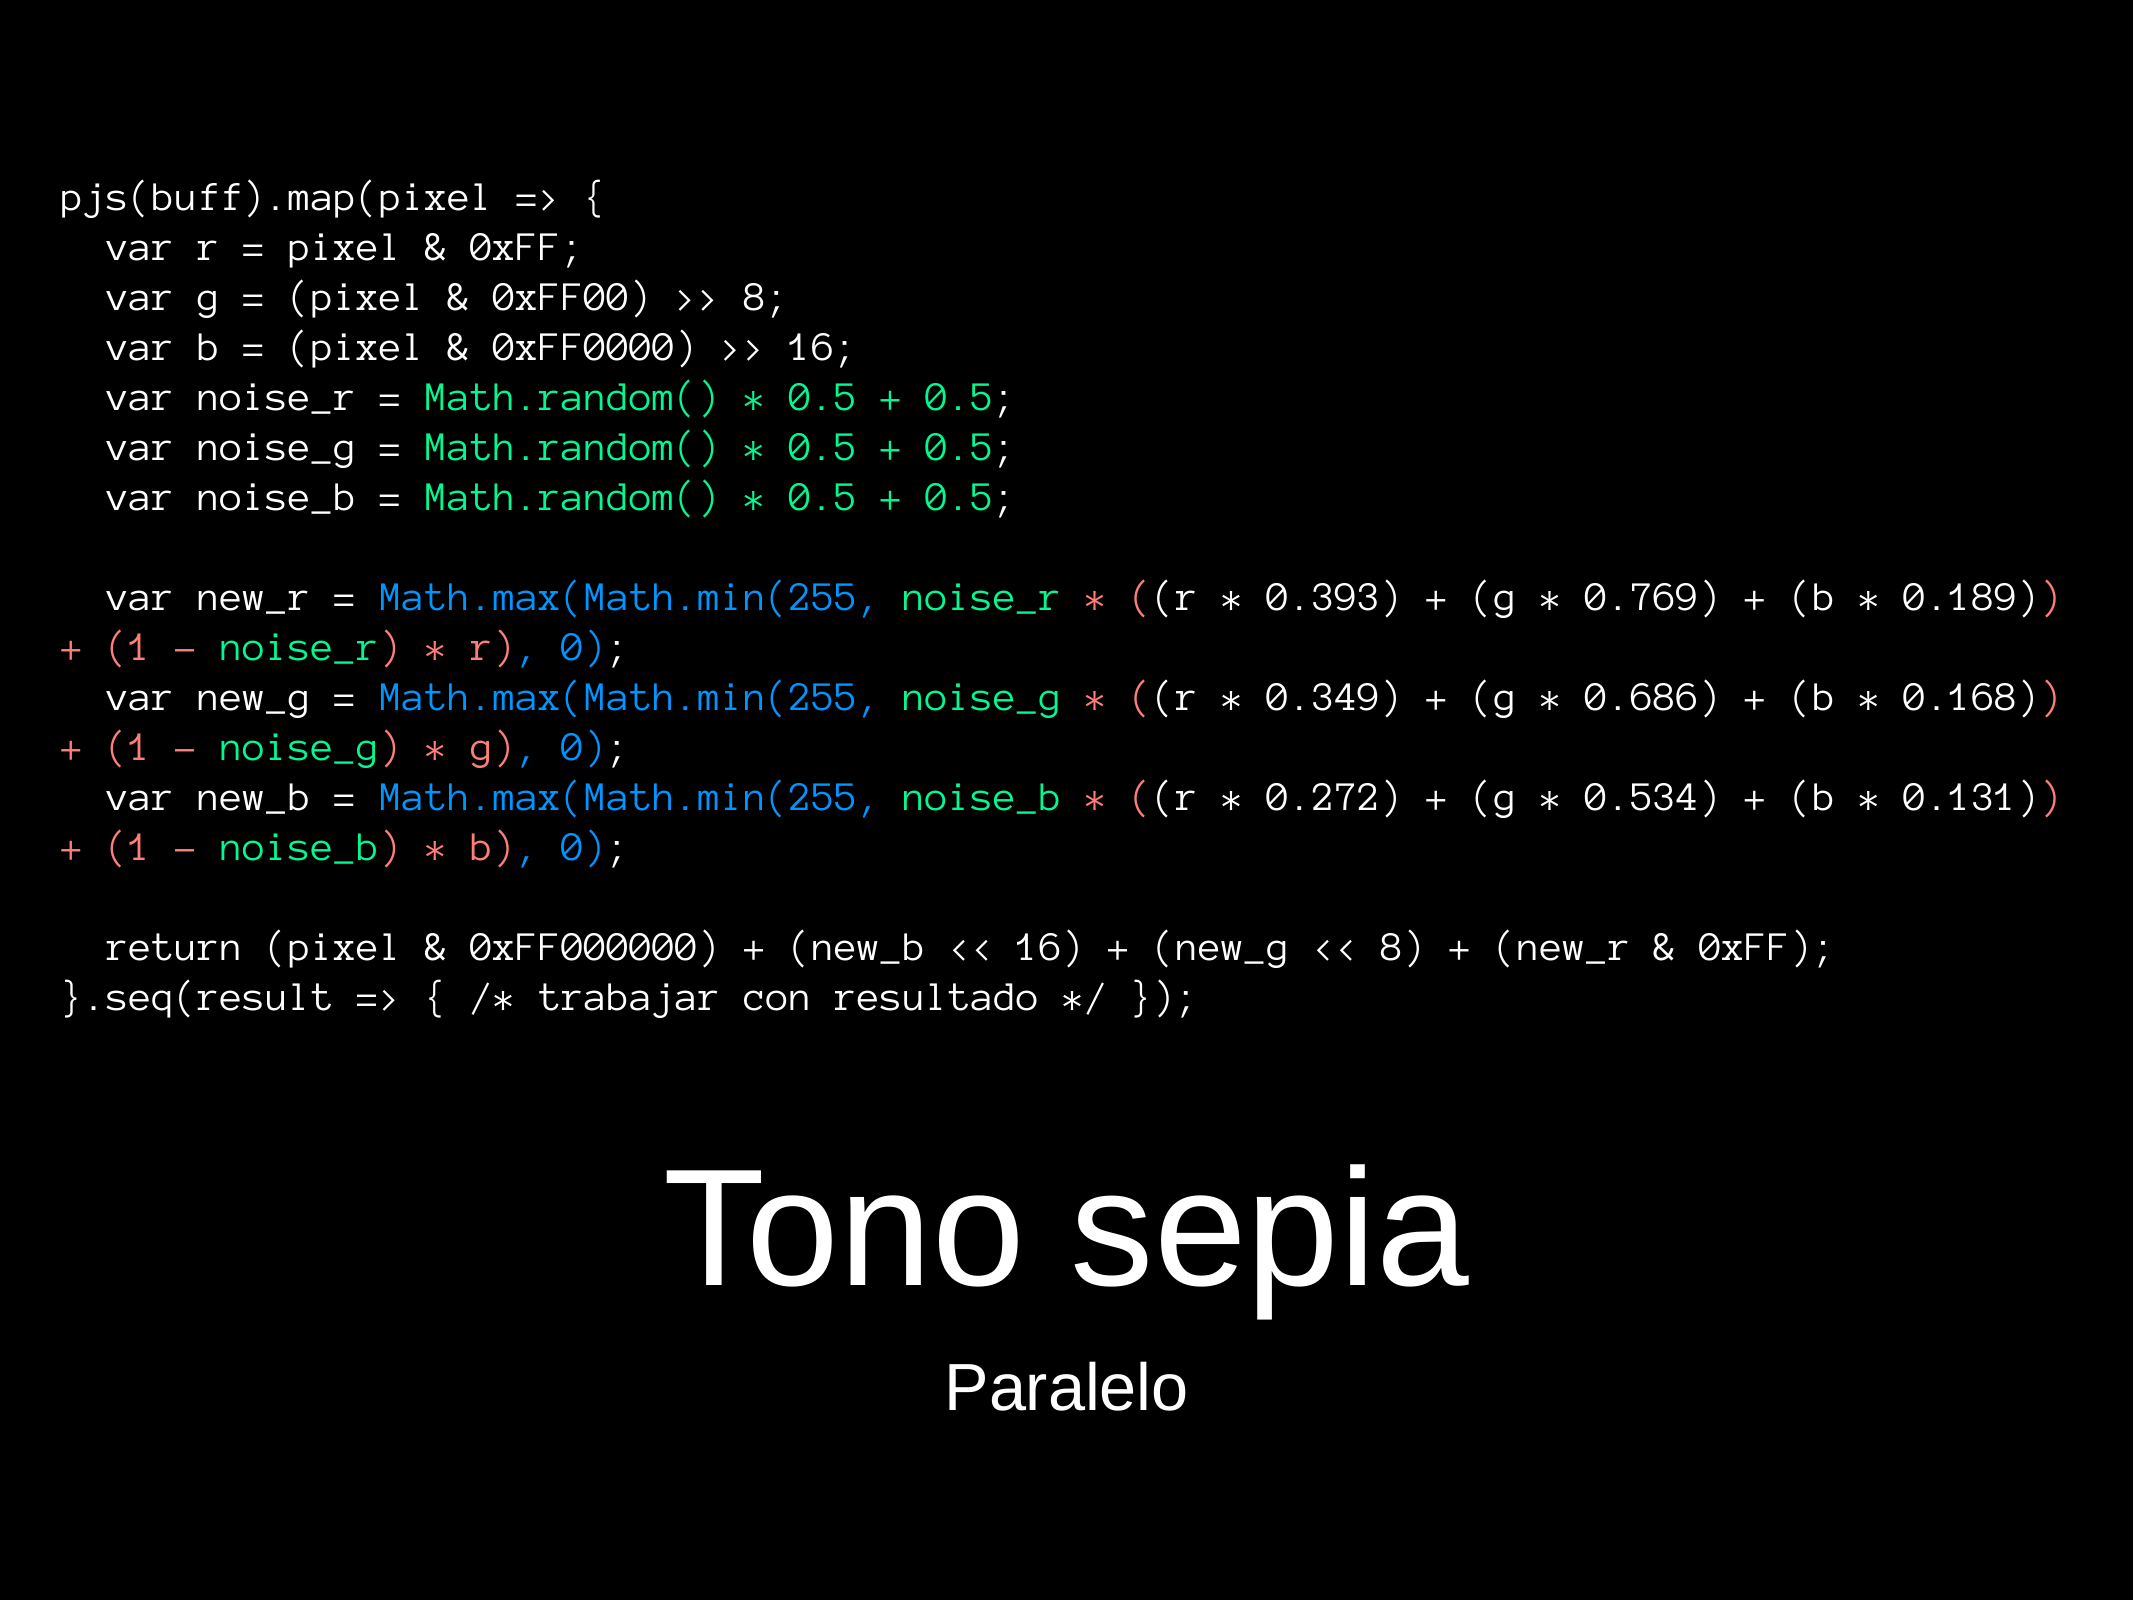

pjs(buff).map(pixel => {
  var r = pixel & 0xFF;
  var g = (pixel & 0xFF00) >> 8;
  var b = (pixel & 0xFF0000) >> 16;
  var noise_r = Math.random() * 0.5 + 0.5;
  var noise_g = Math.random() * 0.5 + 0.5;
  var noise_b = Math.random() * 0.5 + 0.5;

  var new_r = Math.max(Math.min(255, noise_r * ((r * 0.393) + (g * 0.769) + (b * 0.189))
+ (1 - noise_r) * r), 0);
  var new_g = Math.max(Math.min(255, noise_g * ((r * 0.349) + (g * 0.686) + (b * 0.168))
+ (1 - noise_g) * g), 0);
  var new_b = Math.max(Math.min(255, noise_b * ((r * 0.272) + (g * 0.534) + (b * 0.131))
+ (1 - noise_b) * b), 0);

  return (pixel & 0xFF000000) + (new_b << 16) + (new_g << 8) + (new_r & 0xFF);
}.seq(result => { /* trabajar con resultado */ });
# Tono sepia
Paralelo